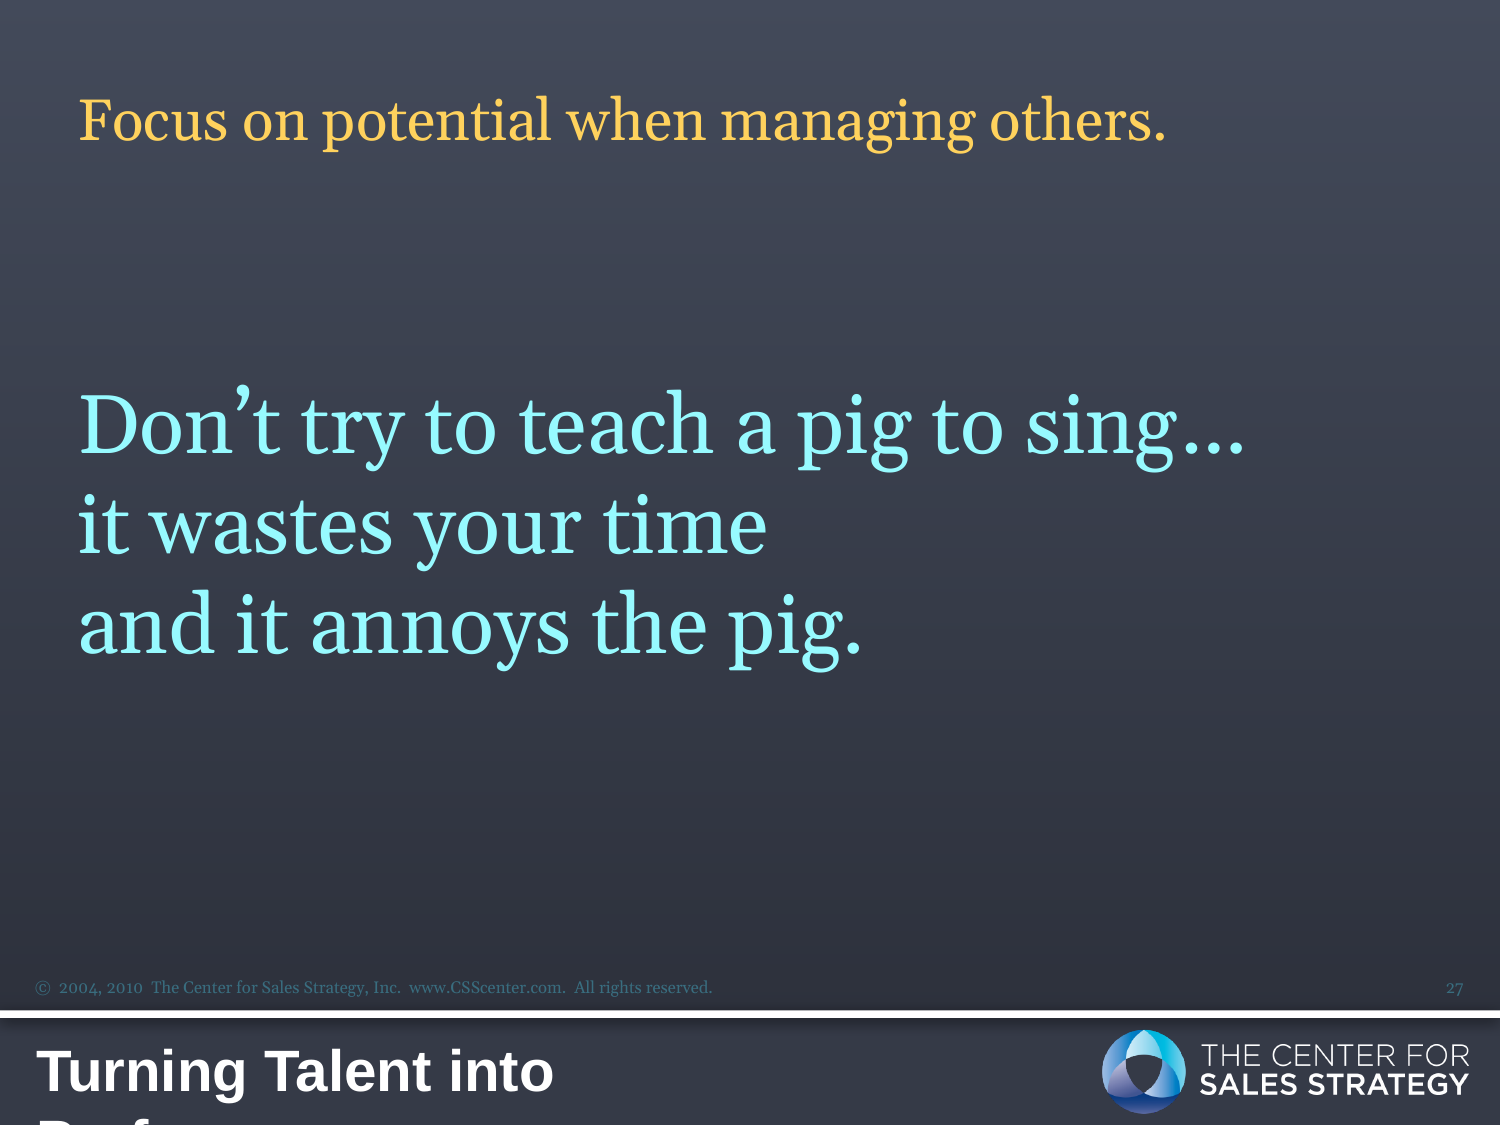

Focus on potential when managing others.
Don’t try to teach a pig to sing…
it wastes your time
and it annoys the pig.